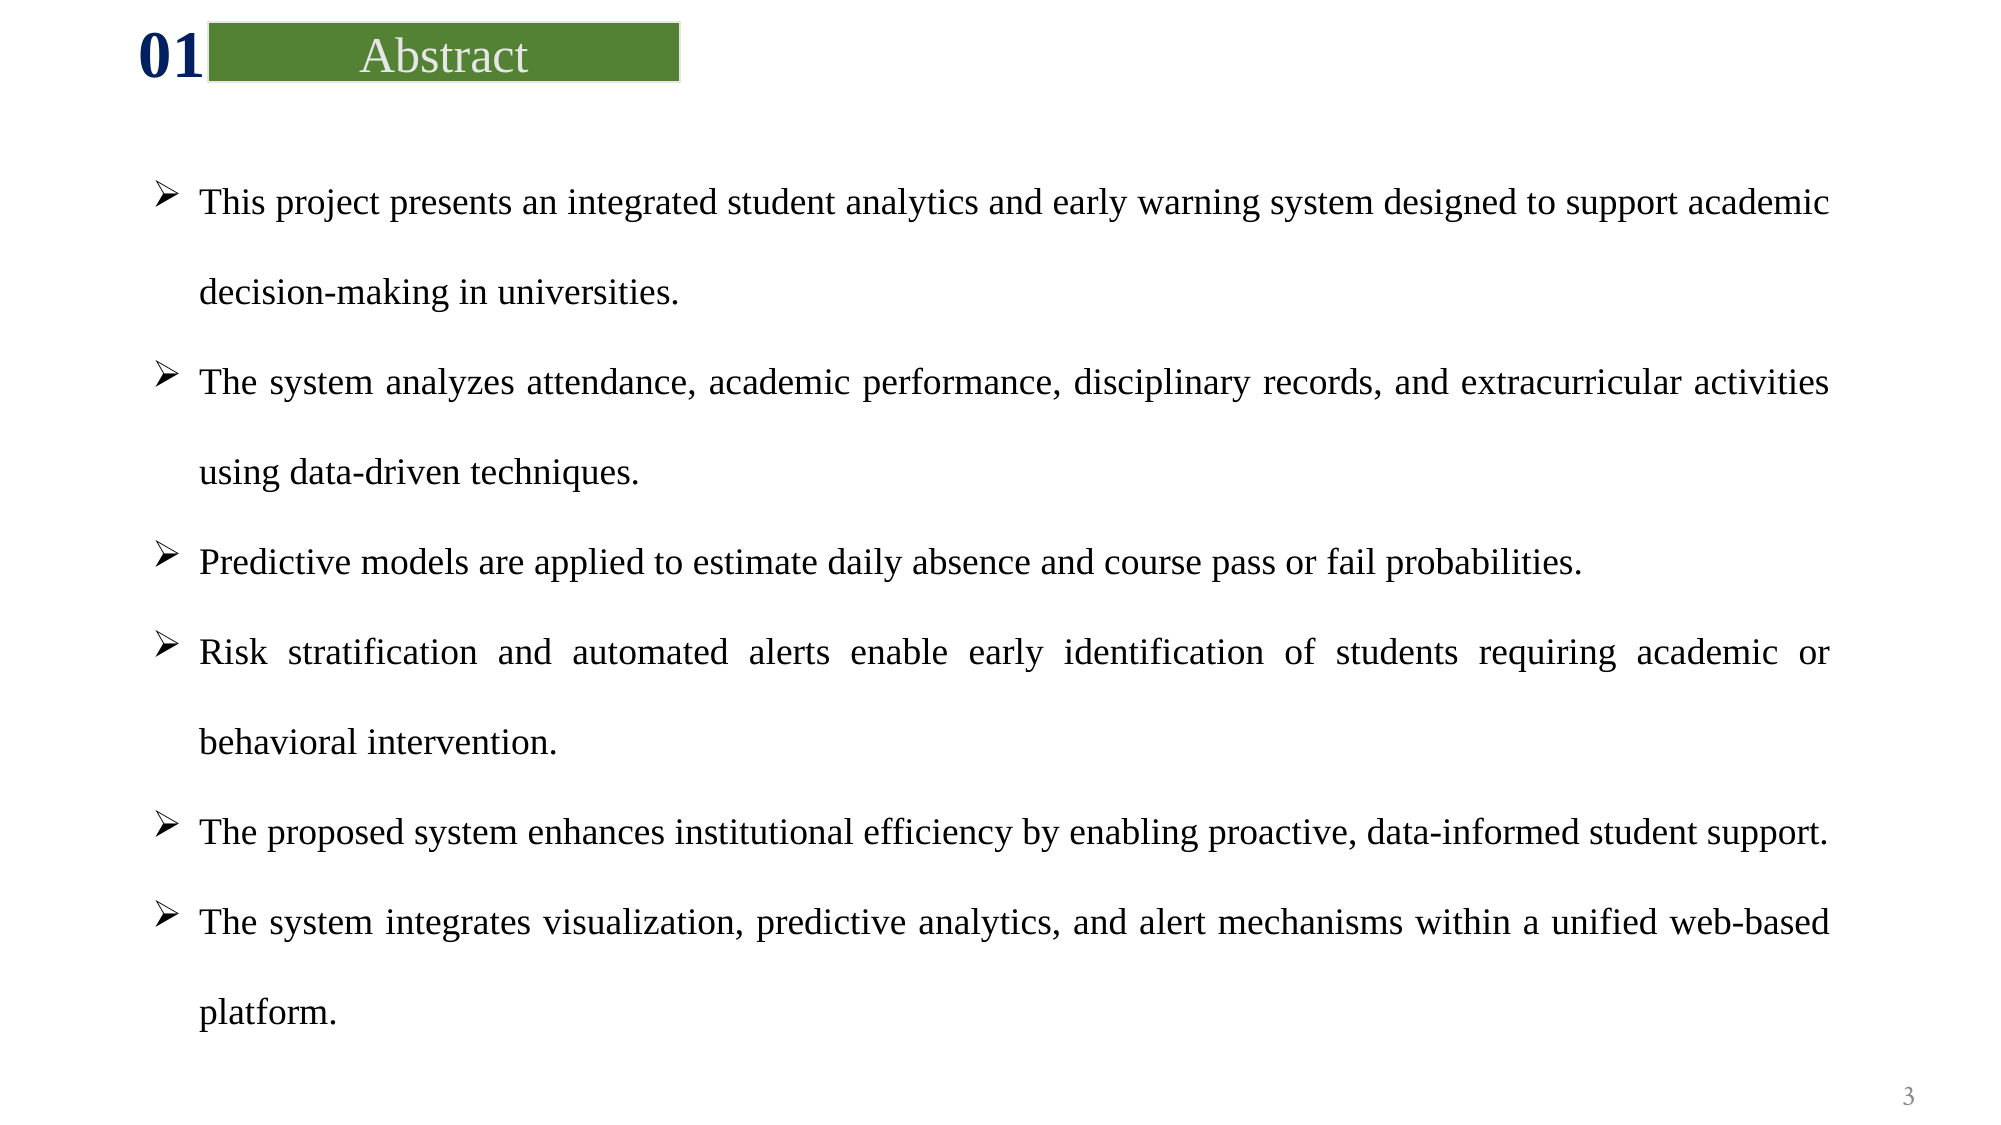

01
Abstract
This project presents an integrated student analytics and early warning system designed to support academic decision-making in universities.
The system analyzes attendance, academic performance, disciplinary records, and extracurricular activities using data-driven techniques.
Predictive models are applied to estimate daily absence and course pass or fail probabilities.
Risk stratification and automated alerts enable early identification of students requiring academic or behavioral intervention.
The proposed system enhances institutional efficiency by enabling proactive, data-informed student support.
The system integrates visualization, predictive analytics, and alert mechanisms within a unified web-based platform.
3